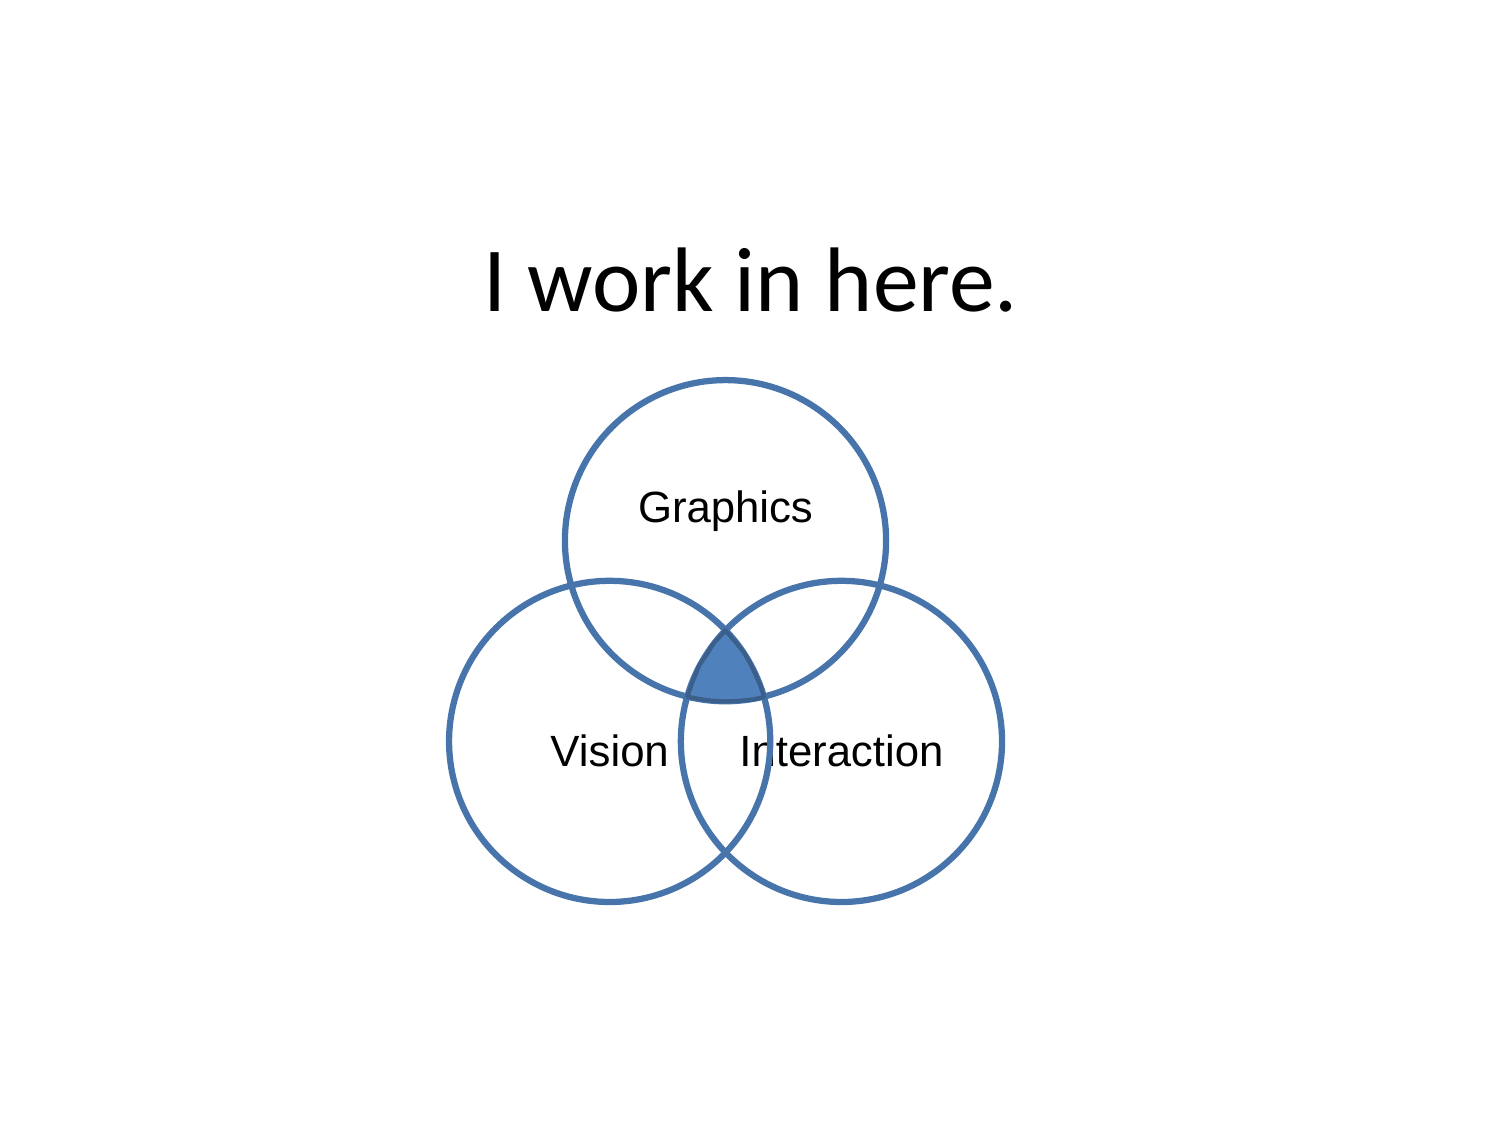

# I work in here.
Graphics
Interaction
Vision